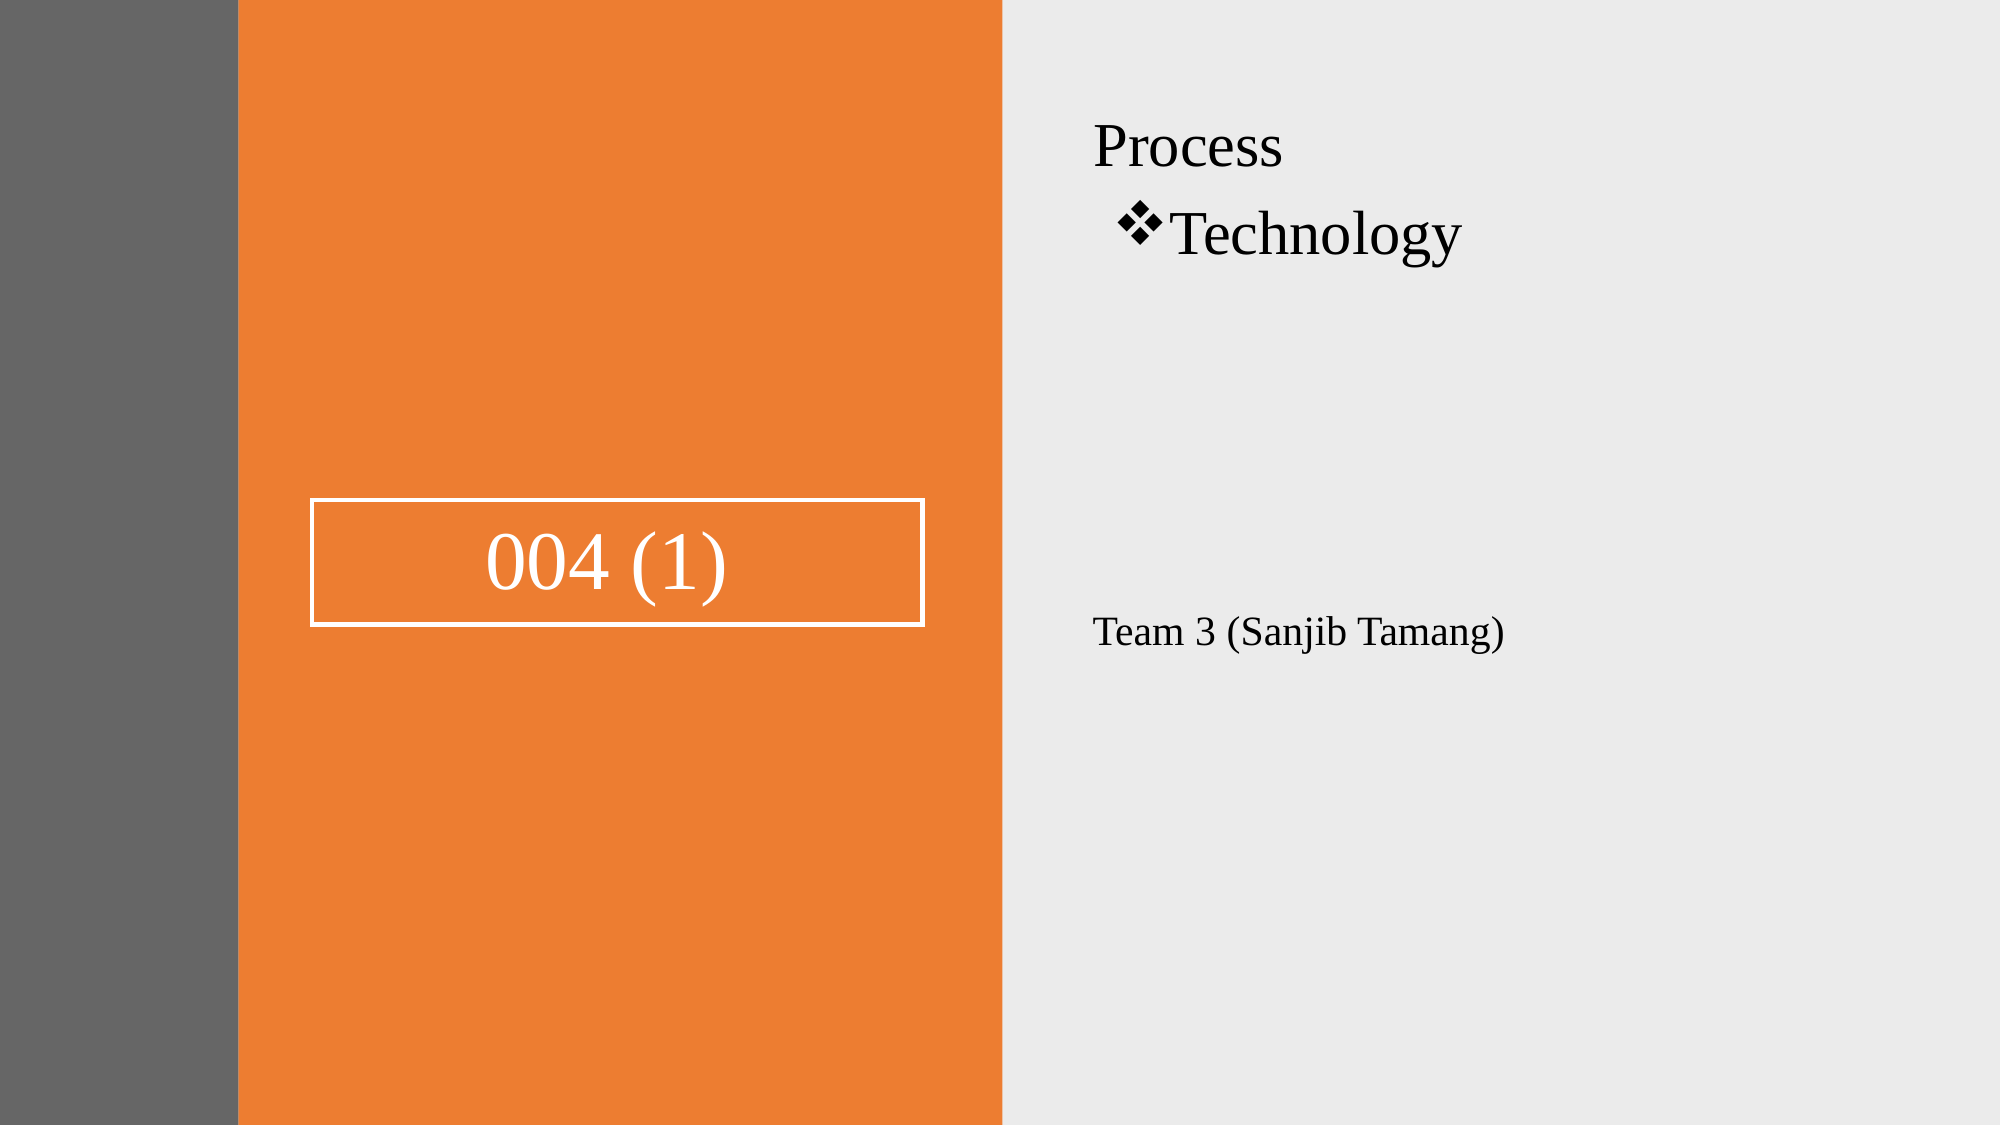

Process
Technology
# 004 (1)
Team 3 (Sanjib Tamang)